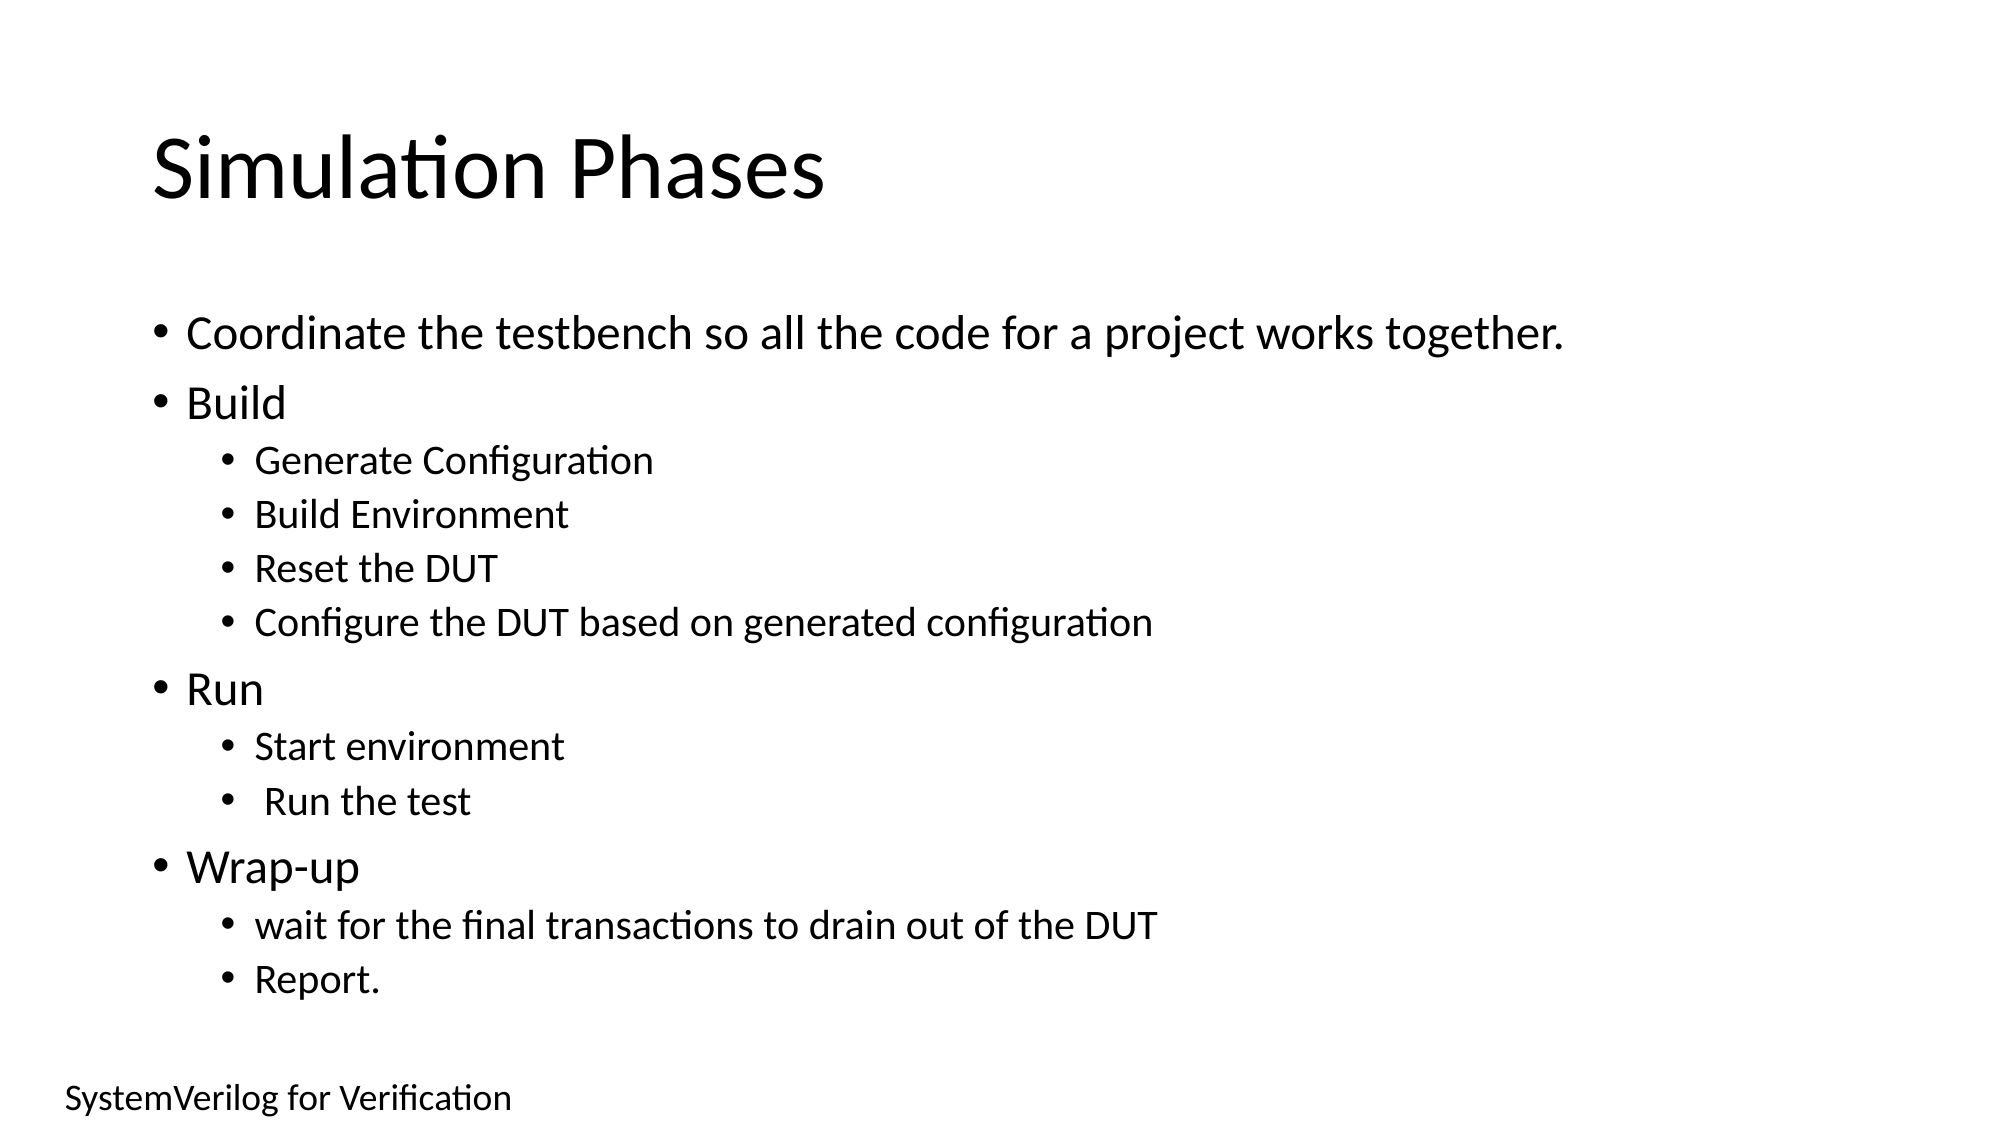

# Simulation Phases
Coordinate the testbench so all the code for a project works together.
Build
Generate Configuration
Build Environment
Reset the DUT
Configure the DUT based on generated configuration
Run
Start environment
 Run the test
Wrap-up
wait for the final transactions to drain out of the DUT
Report.
SystemVerilog for Verification